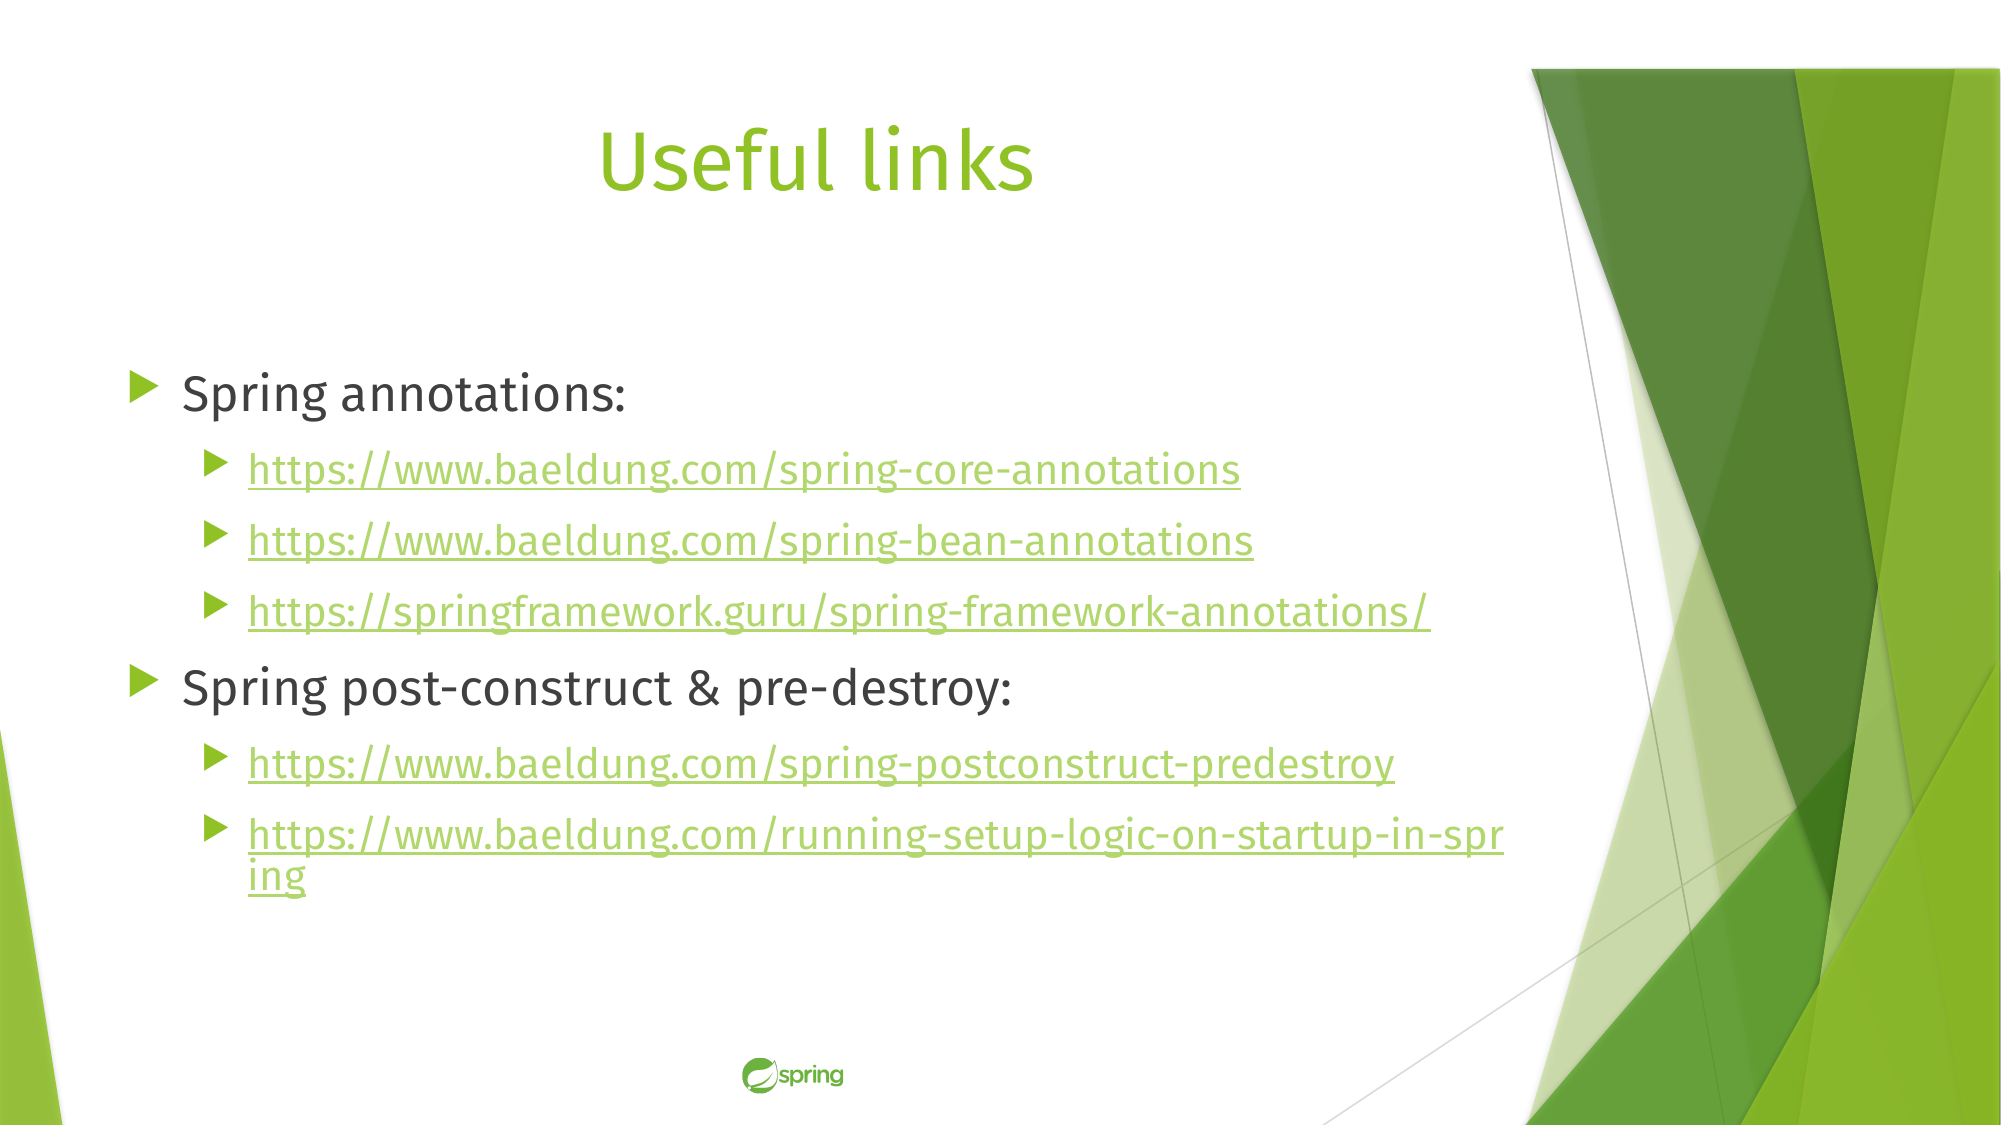

# Useful links
Spring annotations:
https://www.baeldung.com/spring-core-annotations
https://www.baeldung.com/spring-bean-annotations
https://springframework.guru/spring-framework-annotations/
Spring post-construct & pre-destroy:
https://www.baeldung.com/spring-postconstruct-predestroy
https://www.baeldung.com/running-setup-logic-on-startup-in-spring